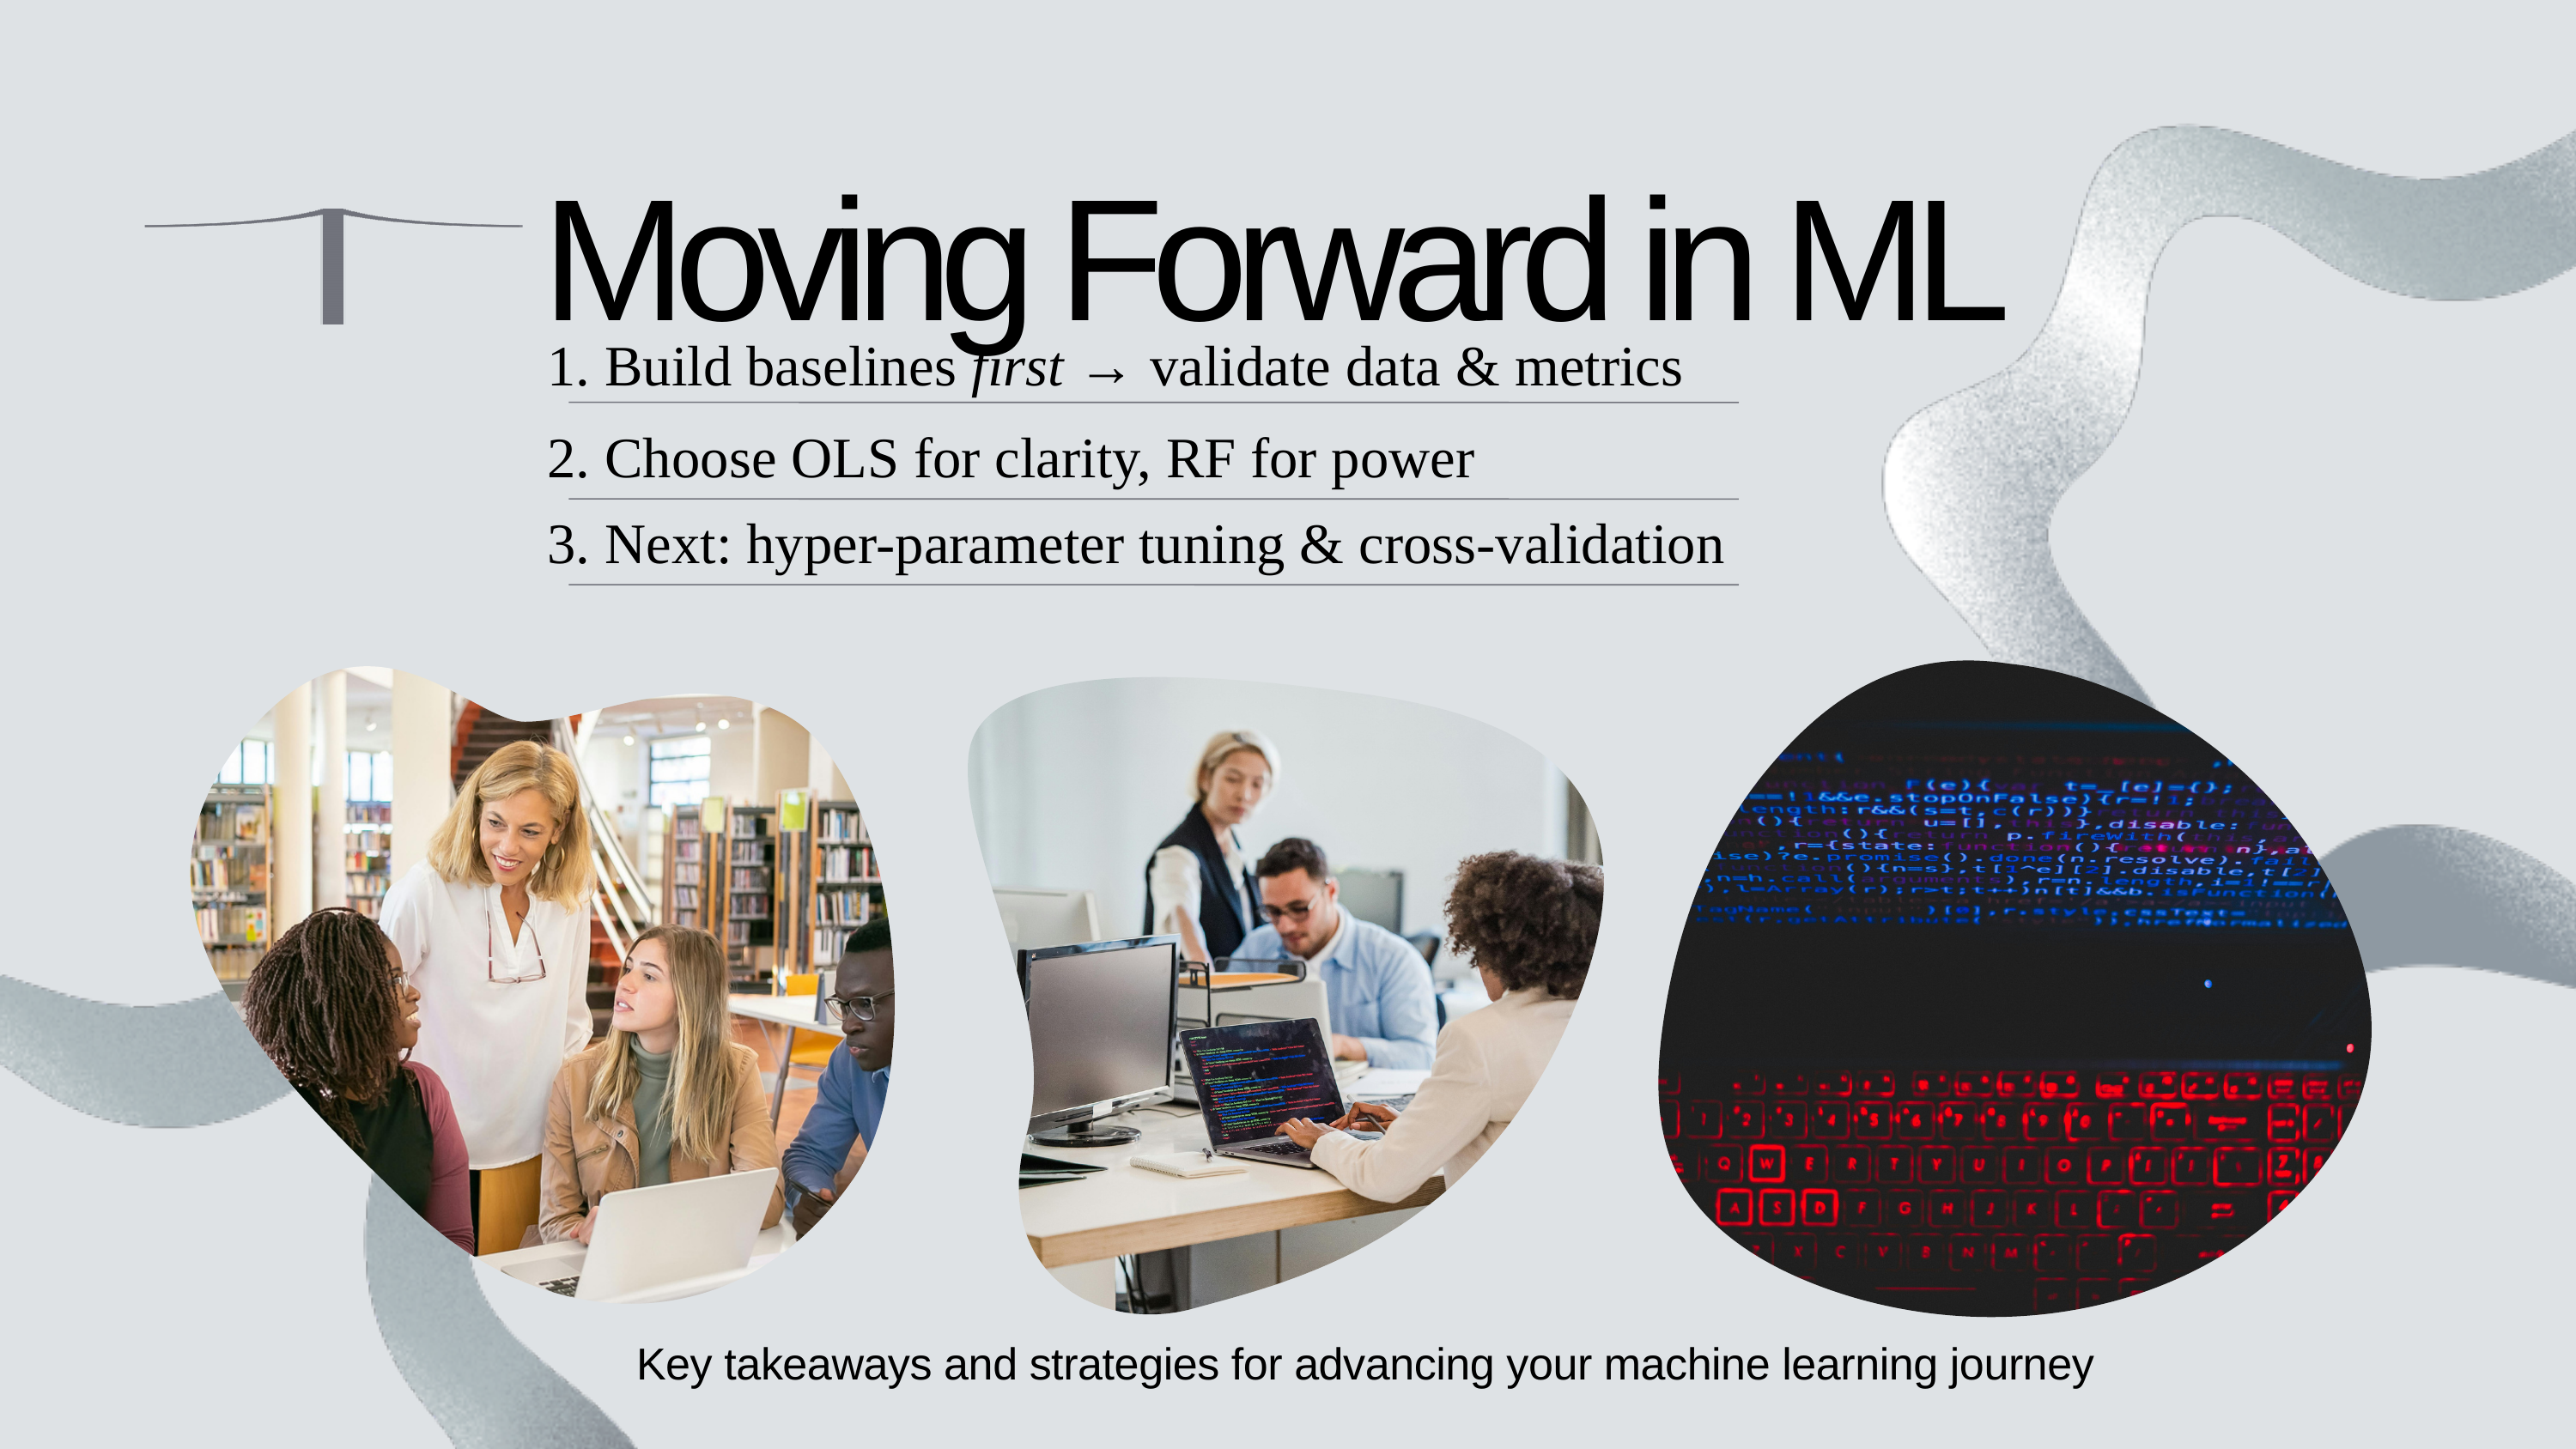

Moving Forward in ML
1. Build baselines first → validate data & metrics

2. Choose OLS for clarity, RF for power

3. Next: hyper-parameter tuning & cross-validation

Key takeaways and strategies for advancing your machine learning journey